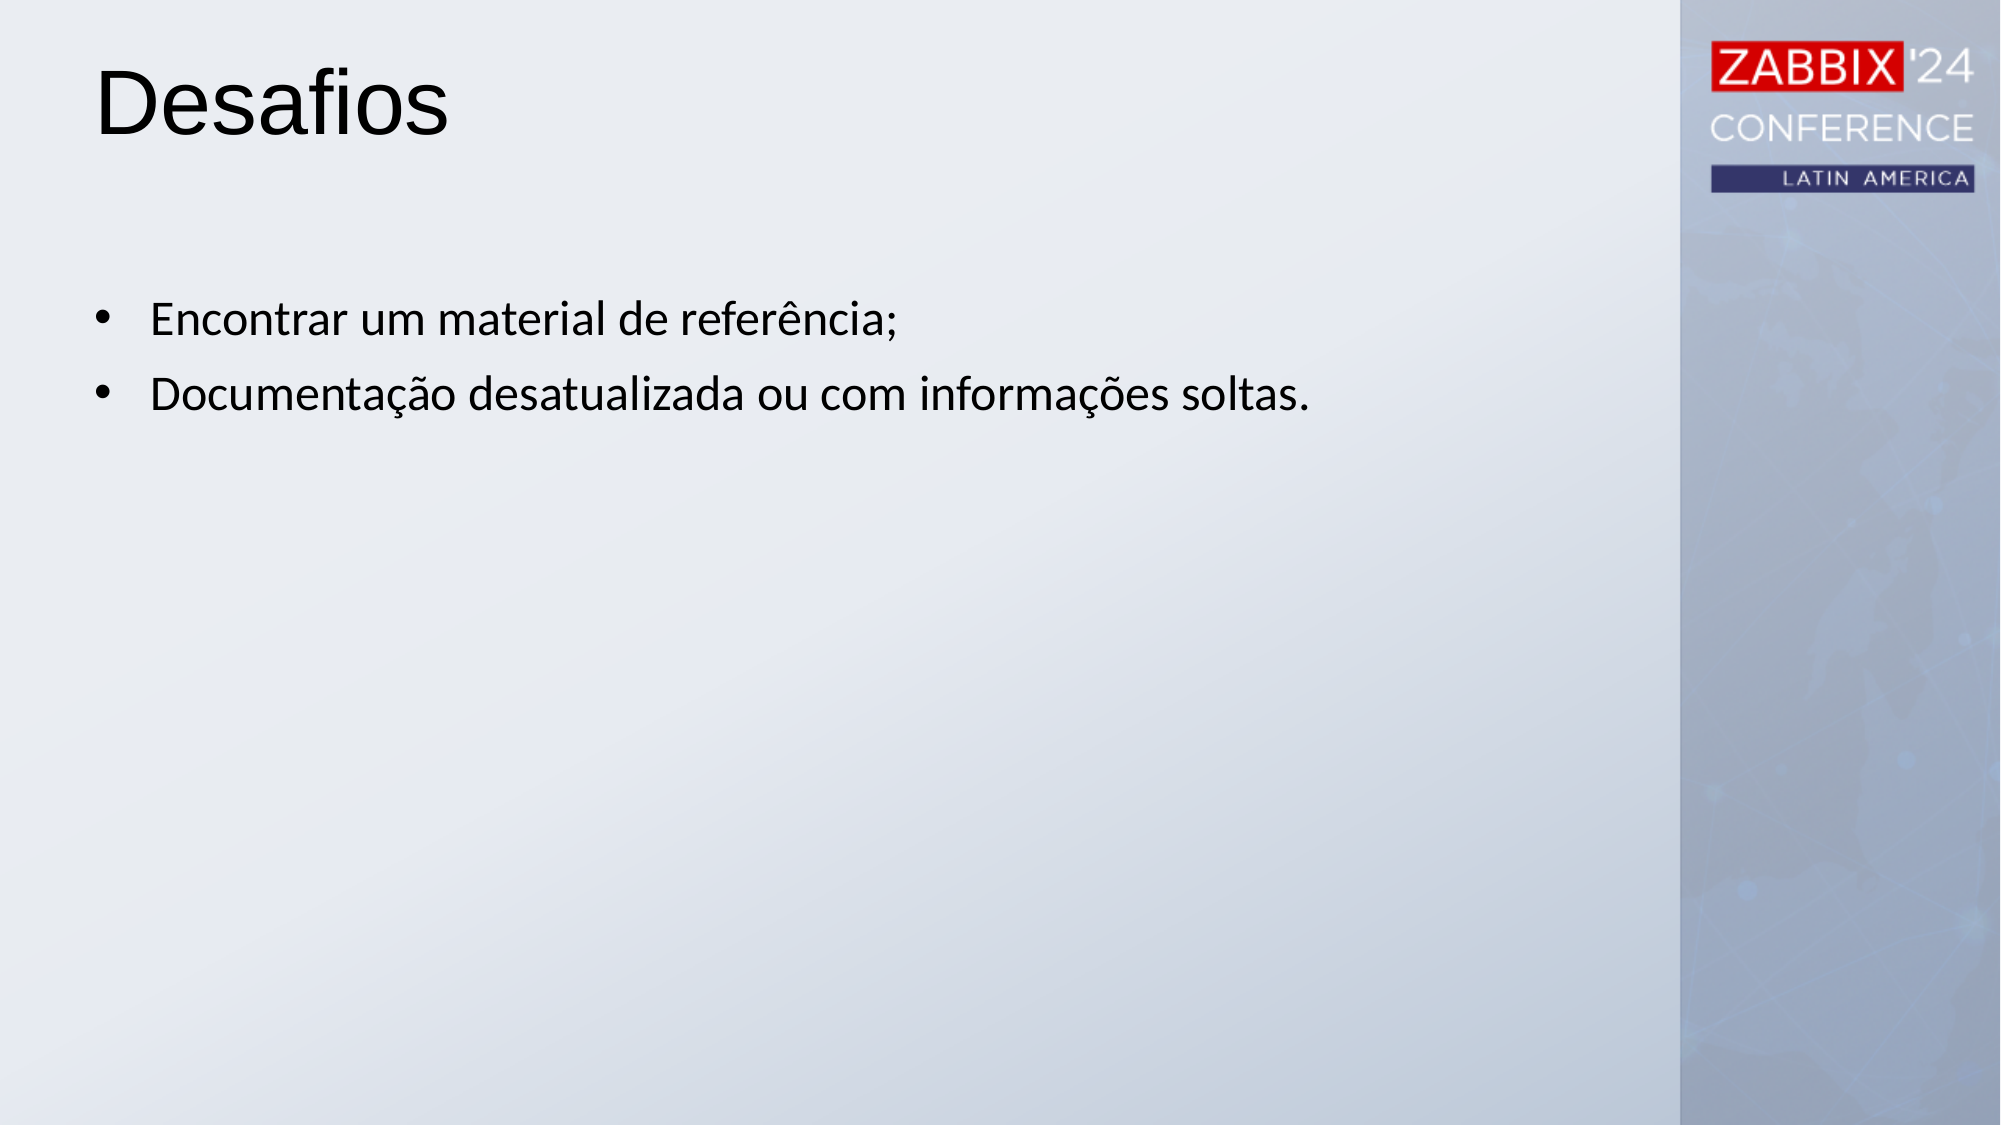

Desafios
Encontrar um material de referência;
Documentação desatualizada ou com informações soltas.